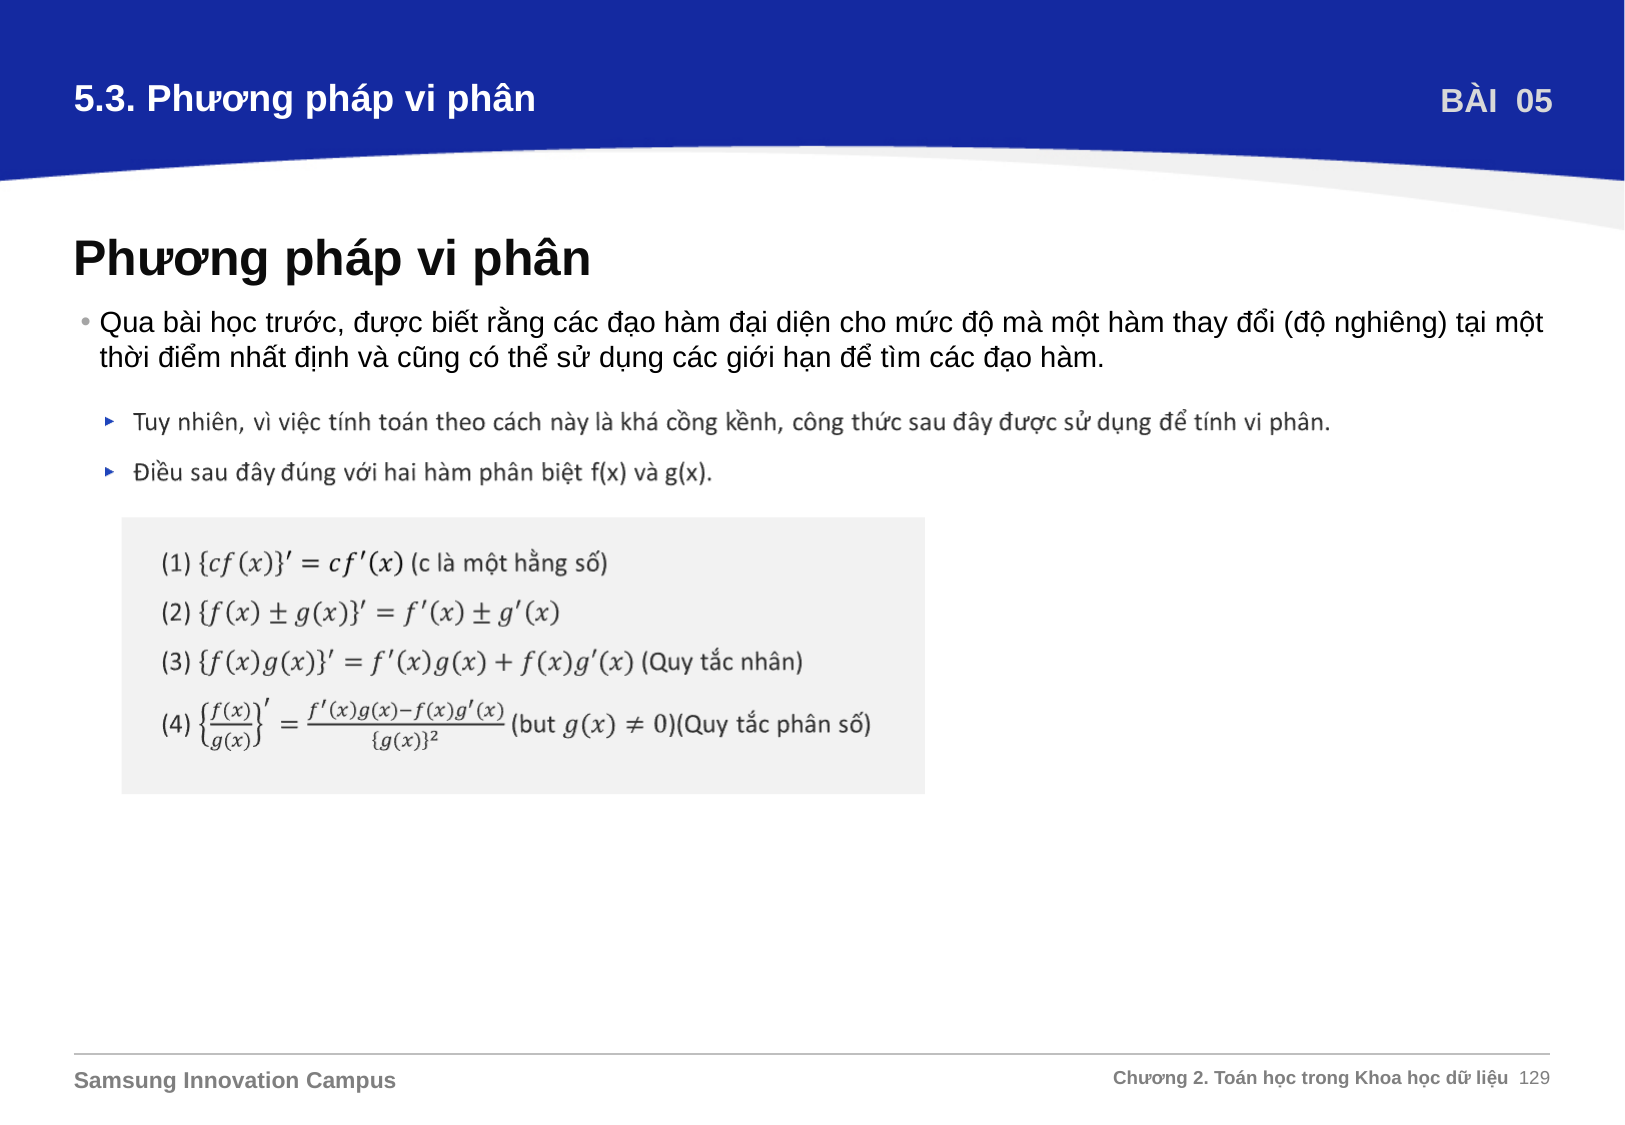

5.3. Phương pháp vi phân
BÀI  05
Phương pháp vi phân
Qua bài học trước, được biết rằng các đạo hàm đại diện cho mức độ mà một hàm thay đổi (độ nghiêng) tại một thời điểm nhất định và cũng có thể sử dụng các giới hạn để tìm các đạo hàm.